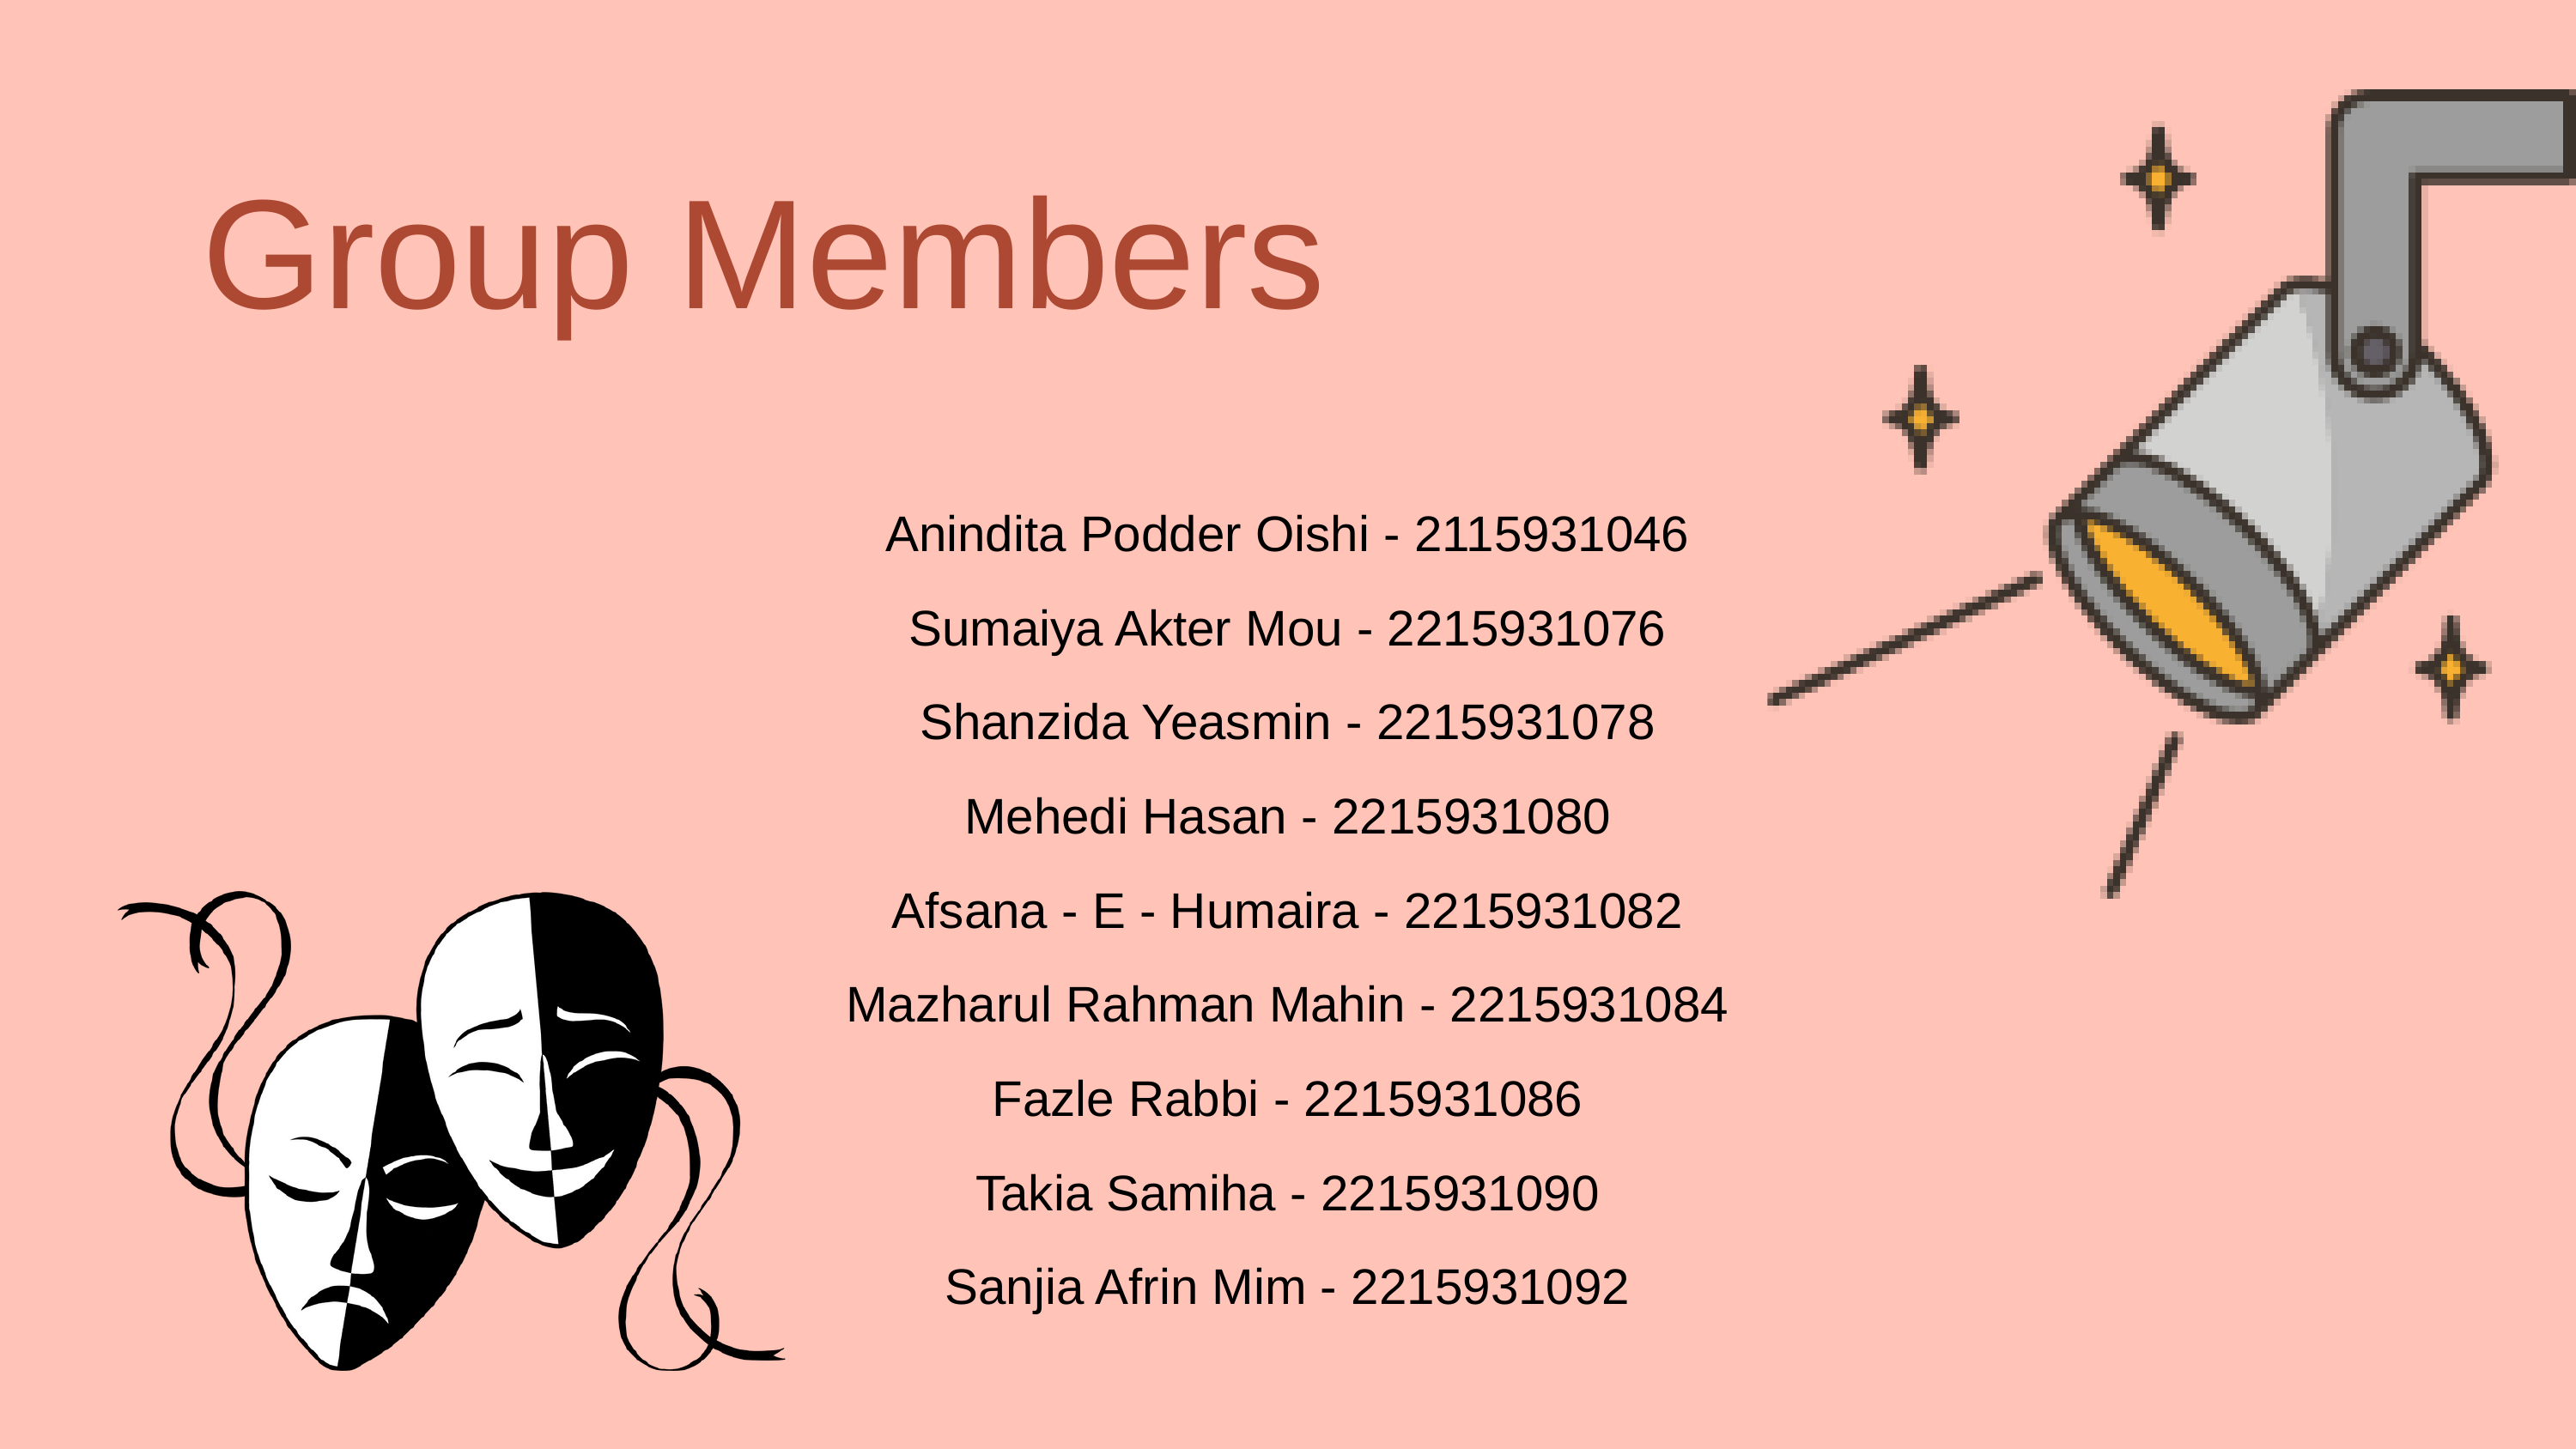

Group Members
Anindita Podder Oishi - 2115931046
Sumaiya Akter Mou - 2215931076
Shanzida Yeasmin - 2215931078
Mehedi Hasan - 2215931080
Afsana - E - Humaira - 2215931082
Mazharul Rahman Mahin - 2215931084
Fazle Rabbi - 2215931086
Takia Samiha - 2215931090
Sanjia Afrin Mim - 2215931092